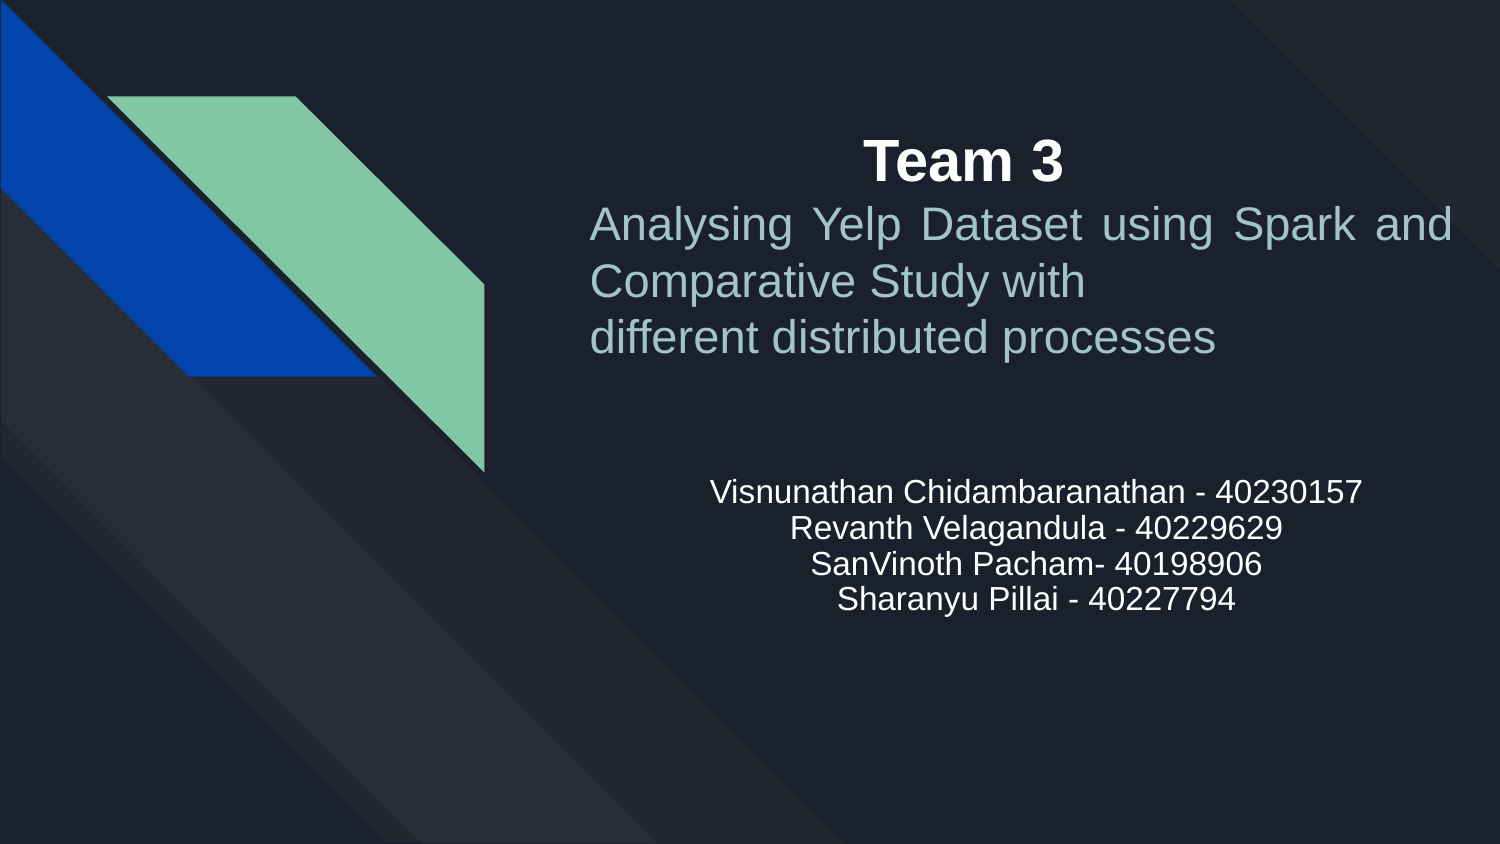

# Team 3
Analysing Yelp Dataset using Spark and Comparative Study with
different distributed processes
Visnunathan Chidambaranathan - 40230157
Revanth Velagandula - 40229629
SanVinoth Pacham- 40198906
Sharanyu Pillai - 40227794